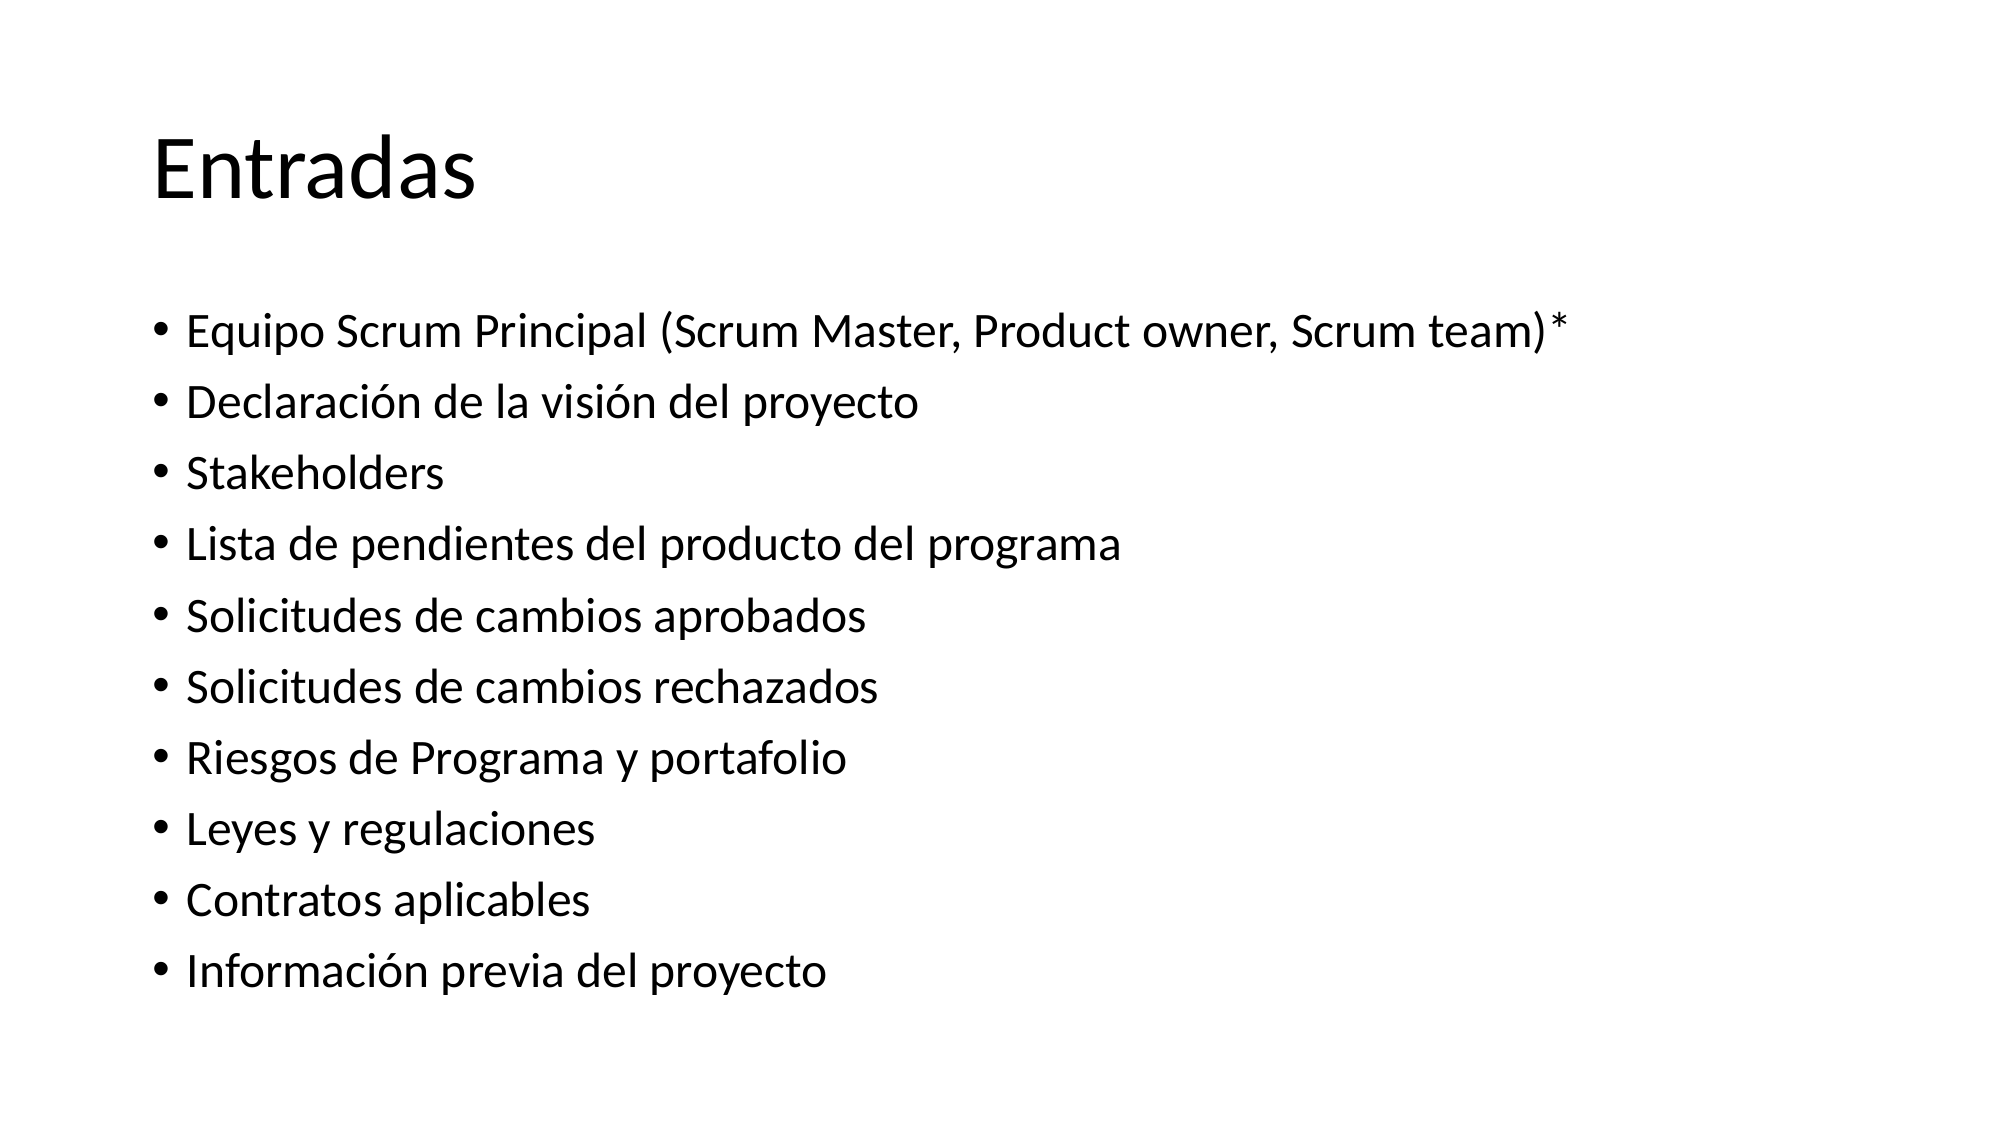

# Entradas
Equipo Scrum Principal (Scrum Master, Product owner, Scrum team)*
Declaración de la visión del proyecto
Stakeholders
Lista de pendientes del producto del programa
Solicitudes de cambios aprobados
Solicitudes de cambios rechazados
Riesgos de Programa y portafolio
Leyes y regulaciones
Contratos aplicables
Información previa del proyecto